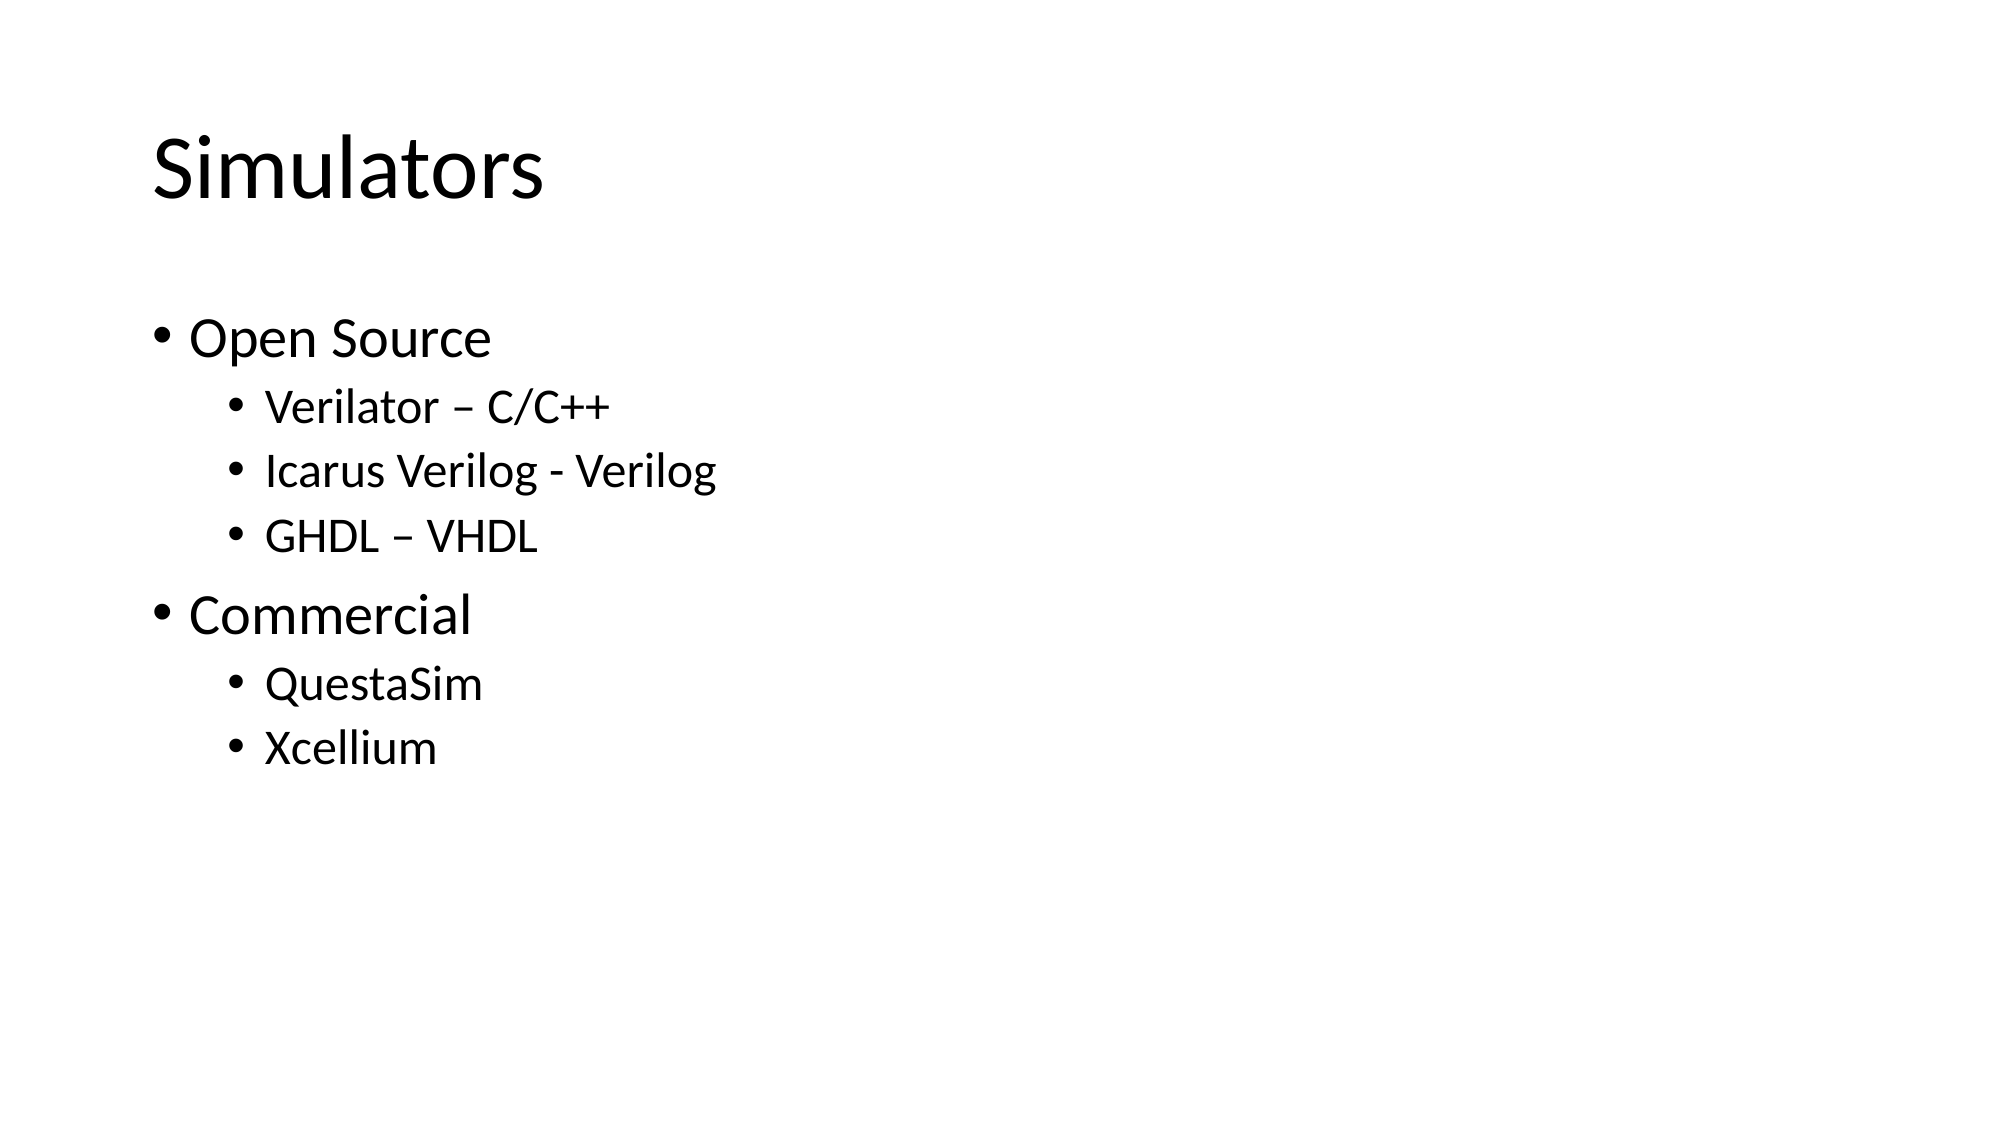

# Simulators
Open Source
Verilator – C/C++
Icarus Verilog - Verilog
GHDL – VHDL
Commercial
QuestaSim
Xcellium